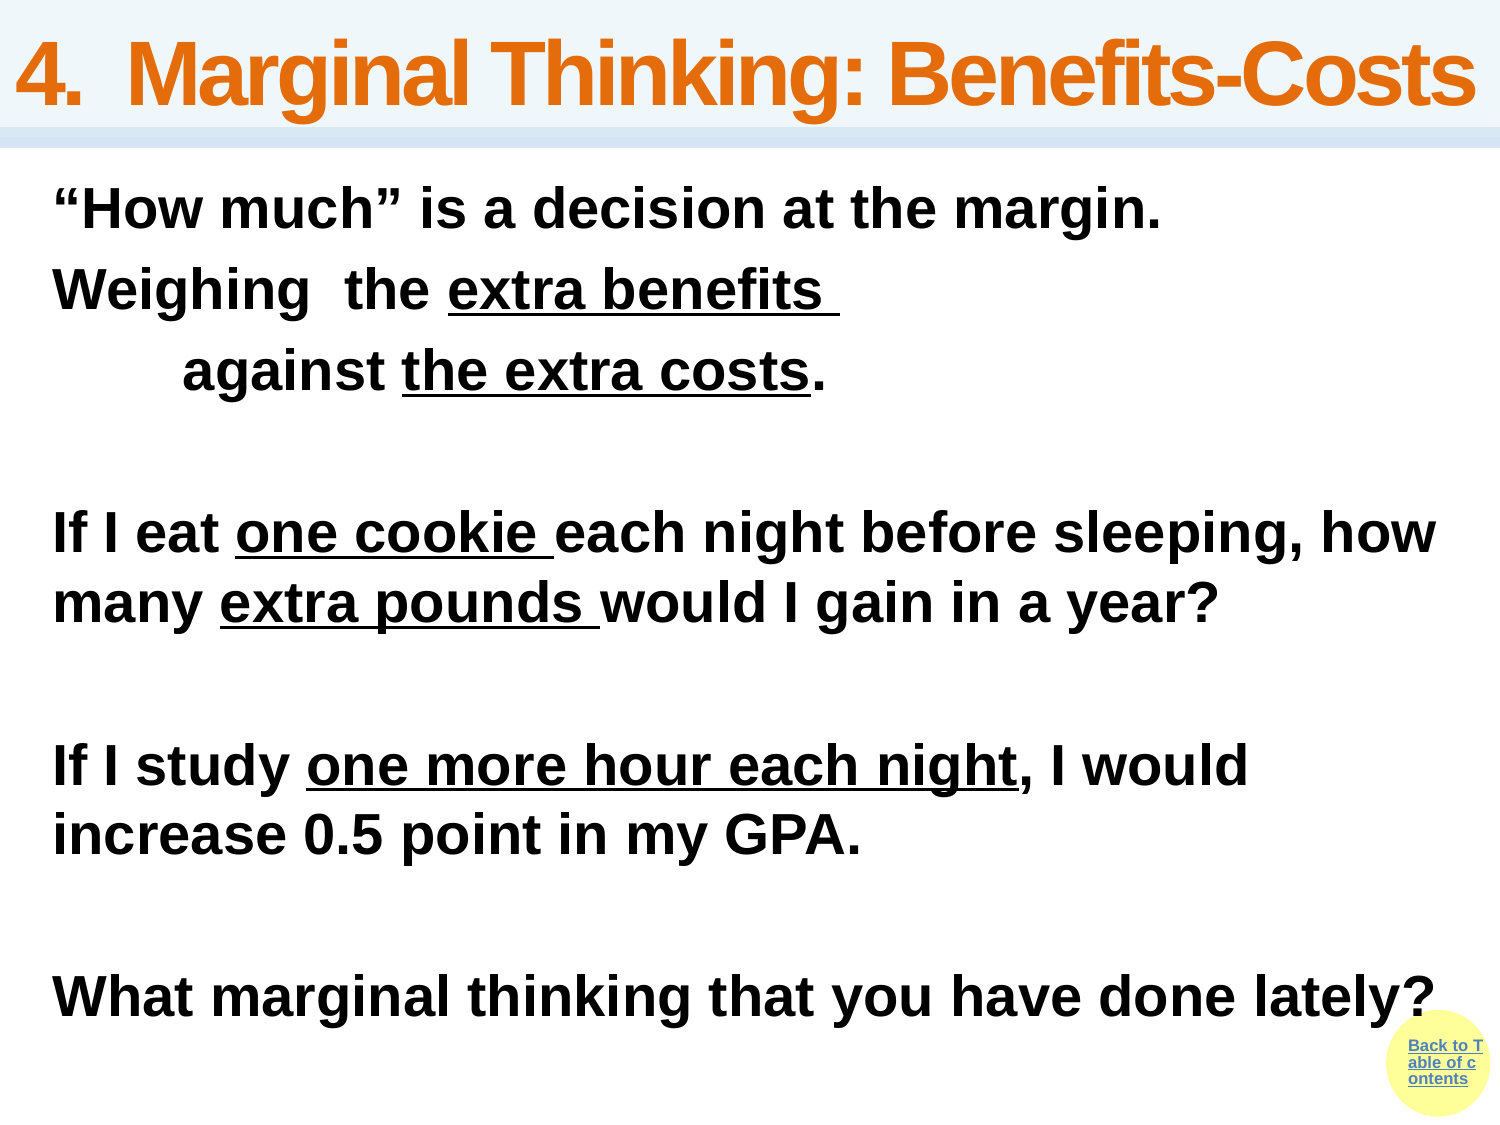

# 4.  Marginal Thinking: Benefits-Costs
“How much” is a decision at the margin.
Weighing  the extra benefits
		against the extra costs.

If I eat one cookie each night before sleeping, how many extra pounds would I gain in a year?

If I study one more hour each night, I would increase 0.5 point in my GPA.

What marginal thinking that you have done lately?